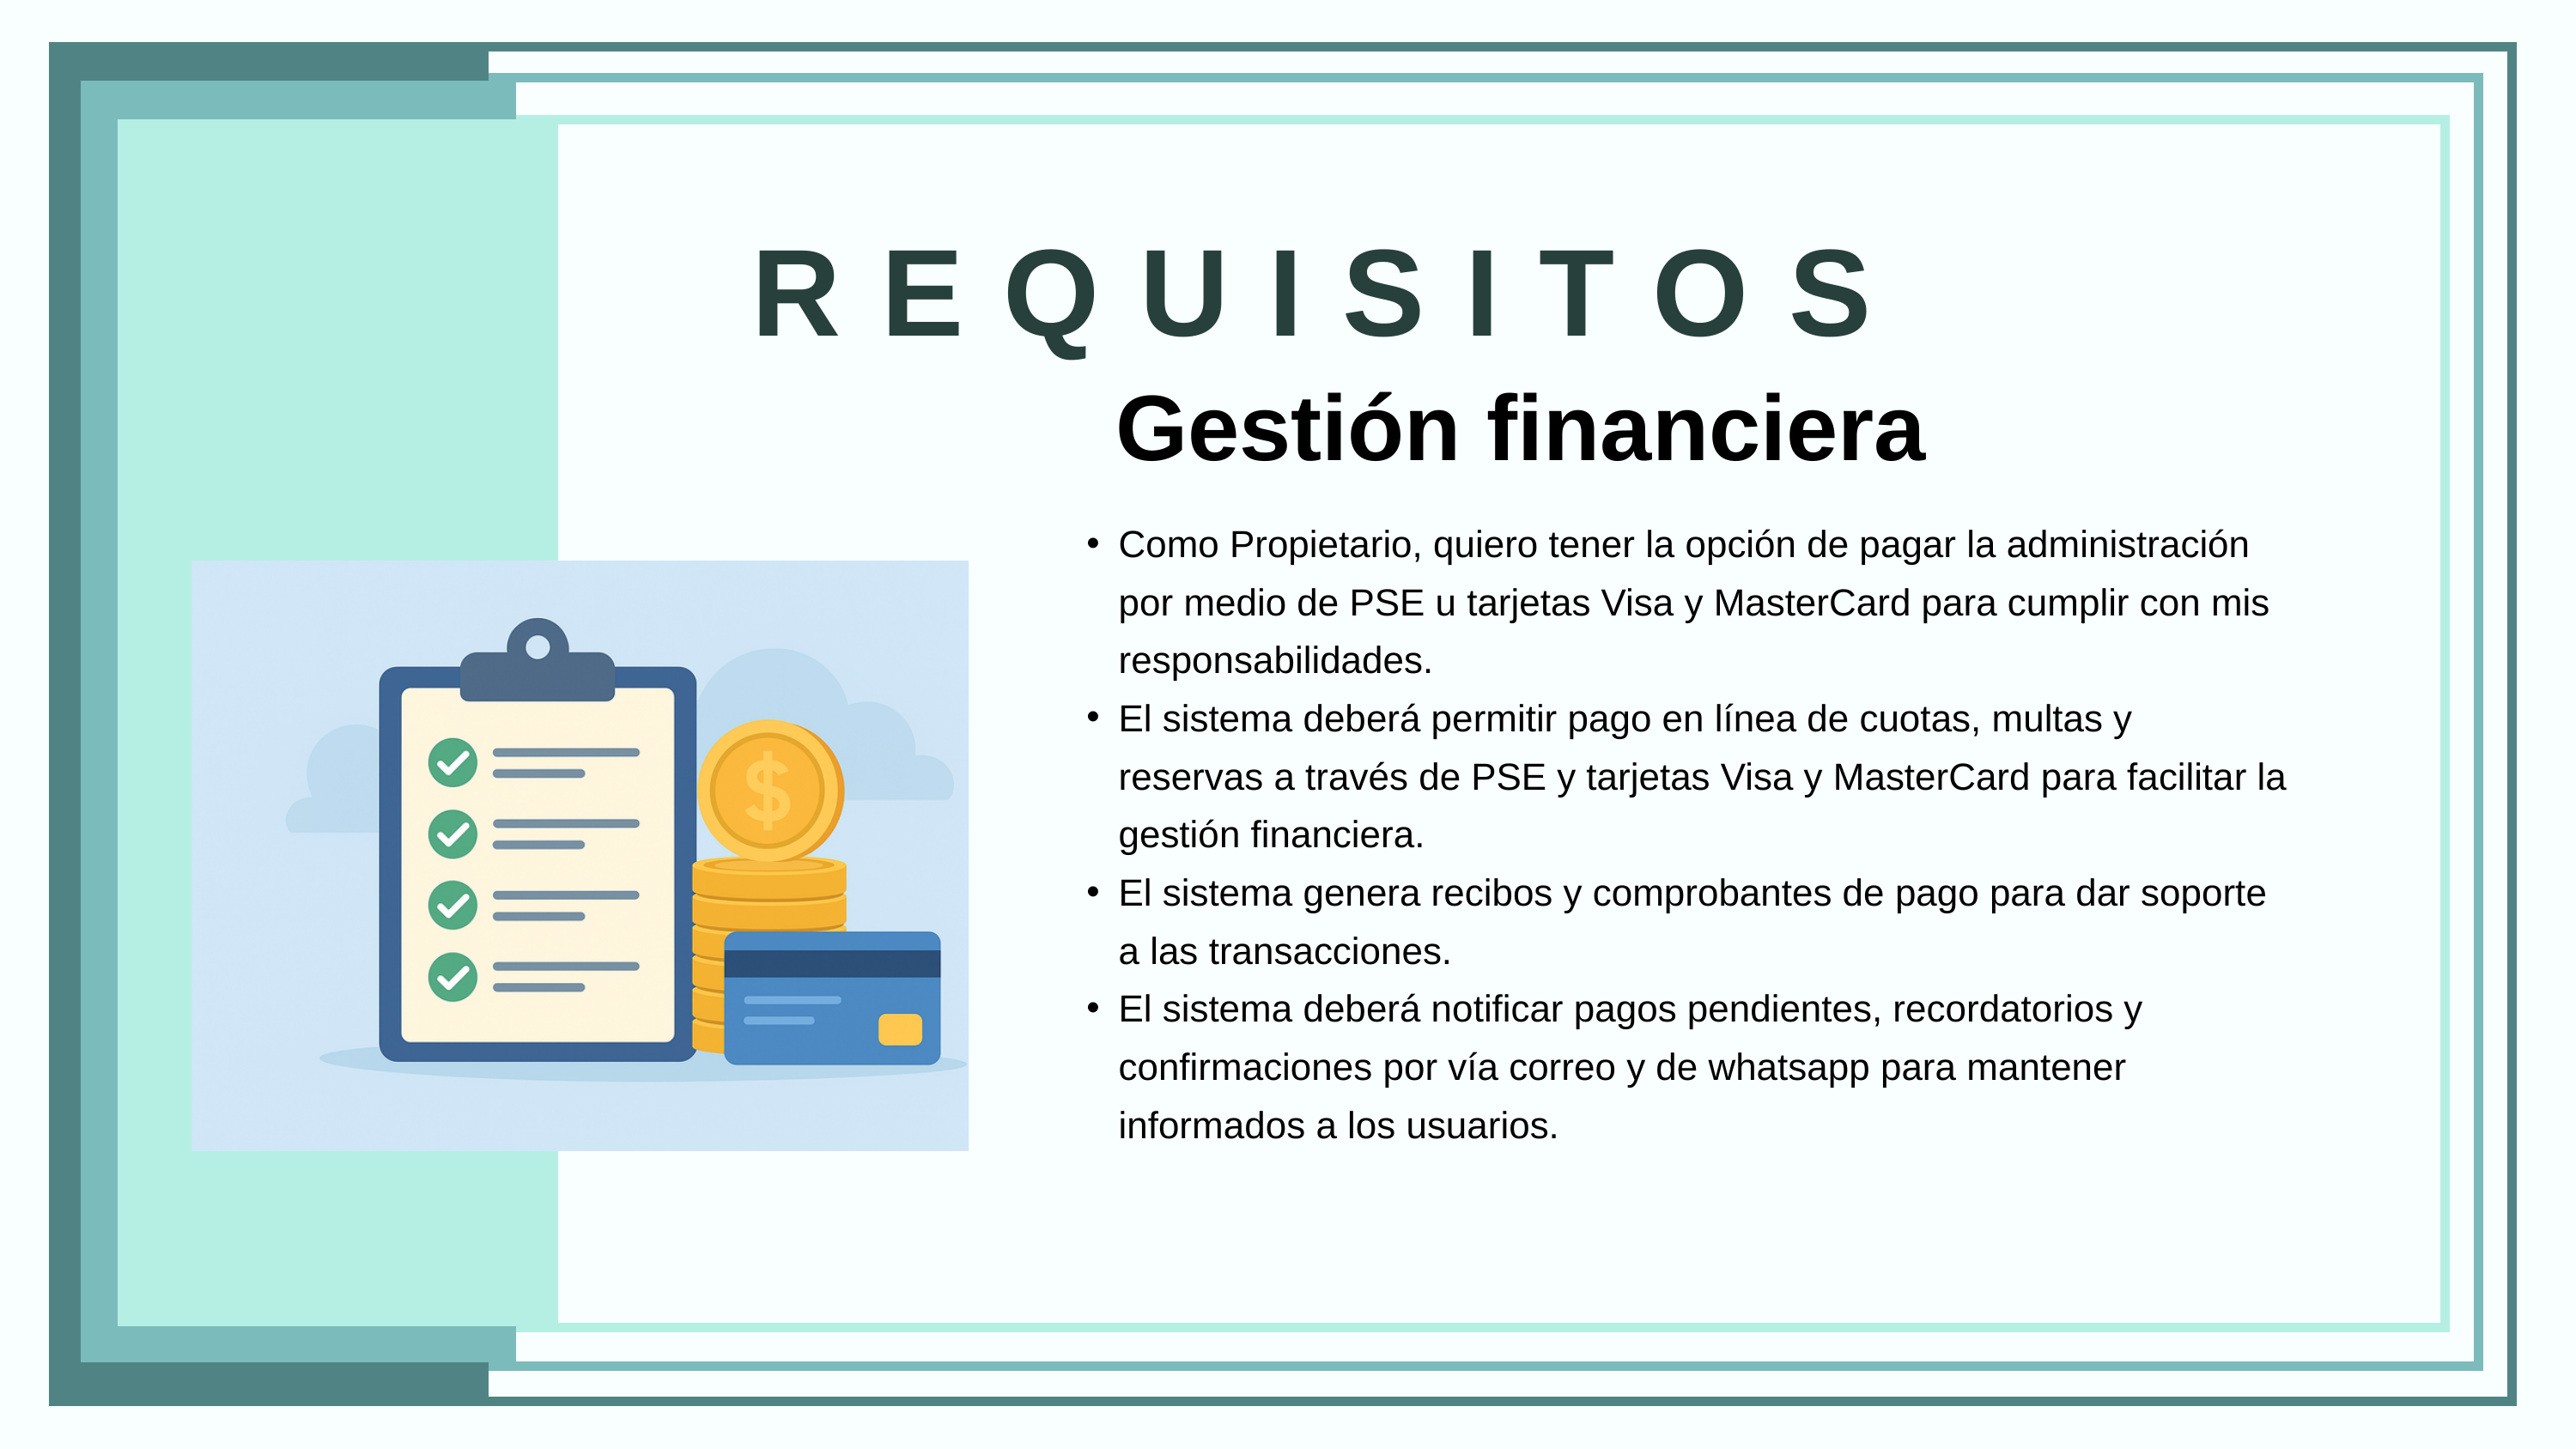

REQUISITOS
Gestión financiera
Como Propietario, quiero tener la opción de pagar la administración por medio de PSE u tarjetas Visa y MasterCard para cumplir con mis responsabilidades.
El sistema deberá permitir pago en línea de cuotas, multas y reservas a través de PSE y tarjetas Visa y MasterCard para facilitar la gestión financiera.
El sistema genera recibos y comprobantes de pago para dar soporte a las transacciones.
El sistema deberá notificar pagos pendientes, recordatorios y confirmaciones por vía correo y de whatsapp para mantener informados a los usuarios.